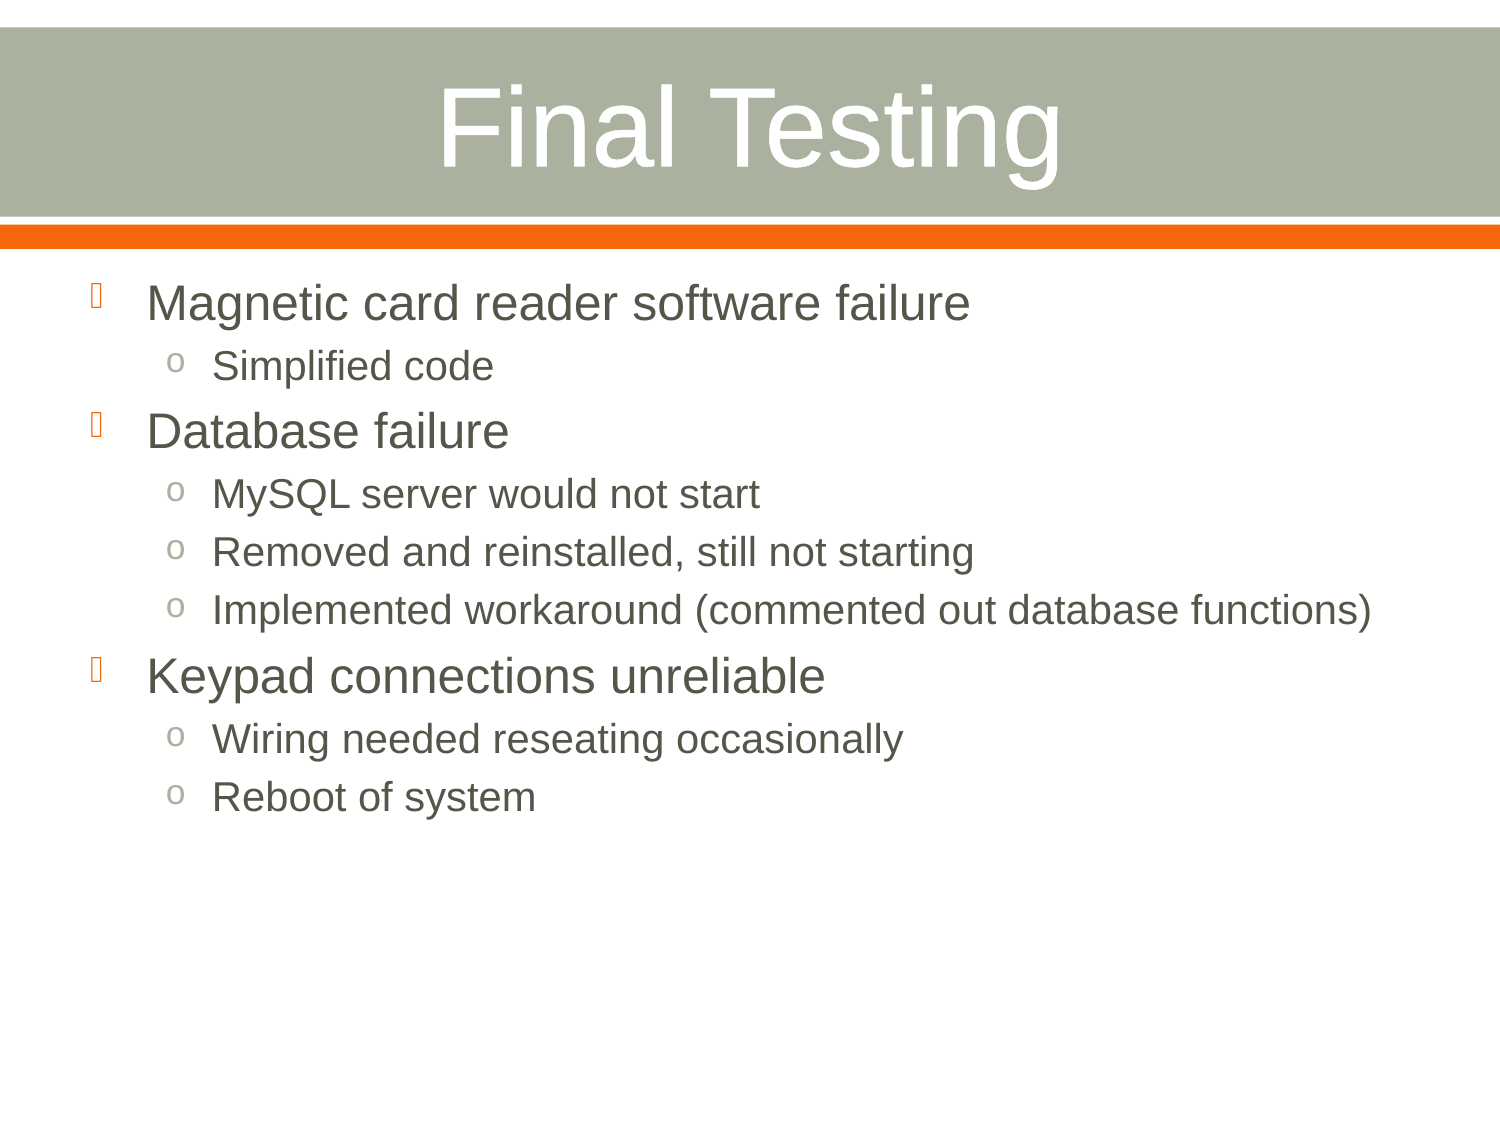

# Final Testing
Magnetic card reader software failure
Simplified code
Database failure
MySQL server would not start
Removed and reinstalled, still not starting
Implemented workaround (commented out database functions)
Keypad connections unreliable
Wiring needed reseating occasionally
Reboot of system